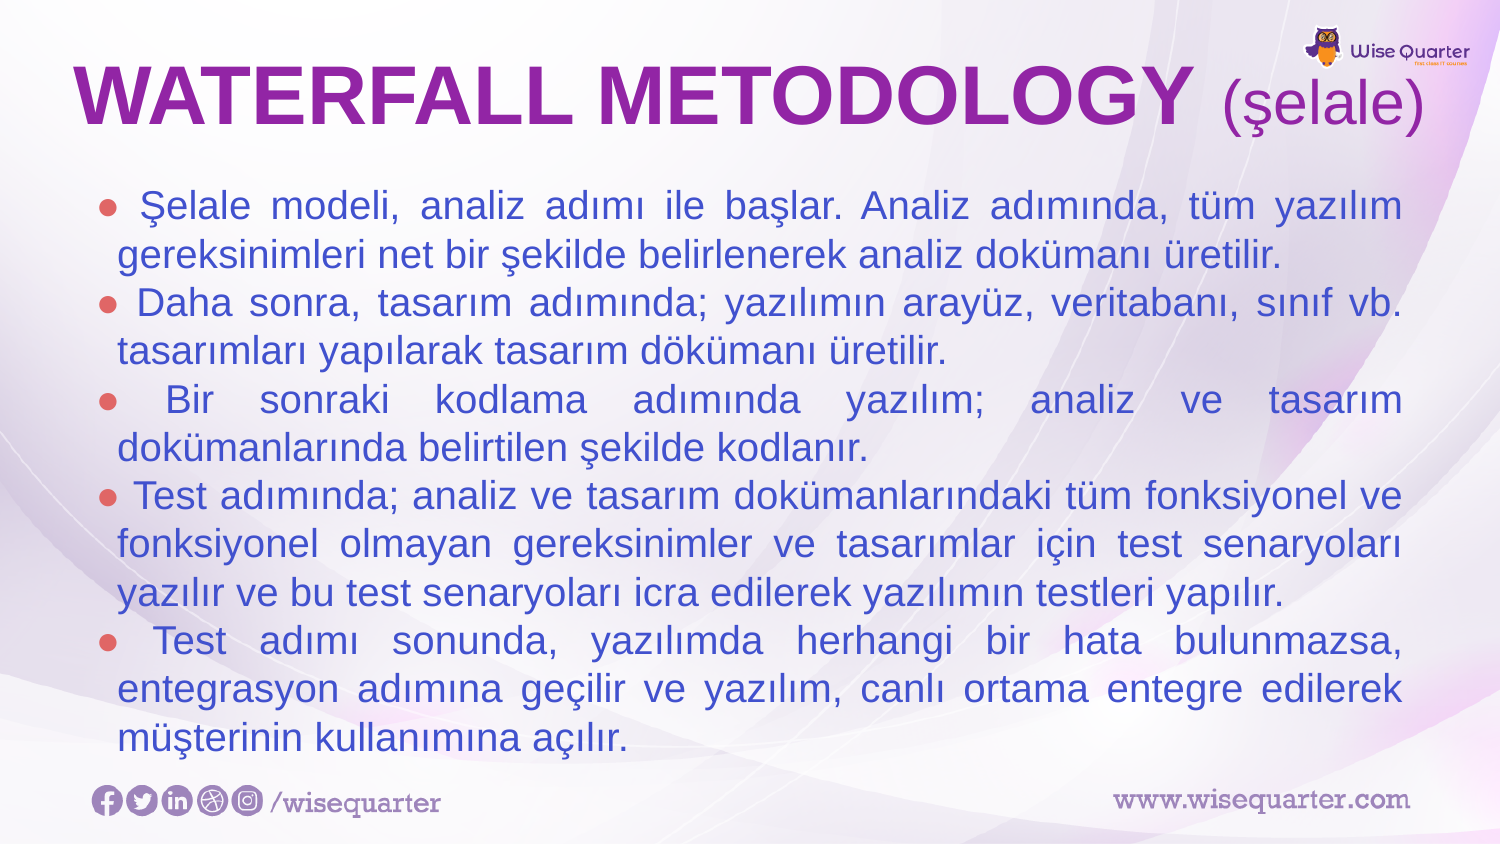

# WATERFALL METODOLOGY (şelale)
● Şelale modeli, analiz adımı ile başlar. Analiz adımında, tüm yazılım gereksinimleri net bir şekilde belirlenerek analiz dokümanı üretilir.
● Daha sonra, tasarım adımında; yazılımın arayüz, veritabanı, sınıf vb. tasarımları yapılarak tasarım dökümanı üretilir.
● Bir sonraki kodlama adımında yazılım; analiz ve tasarım dokümanlarında belirtilen şekilde kodlanır.
● Test adımında; analiz ve tasarım dokümanlarındaki tüm fonksiyonel ve fonksiyonel olmayan gereksinimler ve tasarımlar için test senaryoları yazılır ve bu test senaryoları icra edilerek yazılımın testleri yapılır.
● Test adımı sonunda, yazılımda herhangi bir hata bulunmazsa, entegrasyon adımına geçilir ve yazılım, canlı ortama entegre edilerek müşterinin kullanımına açılır.